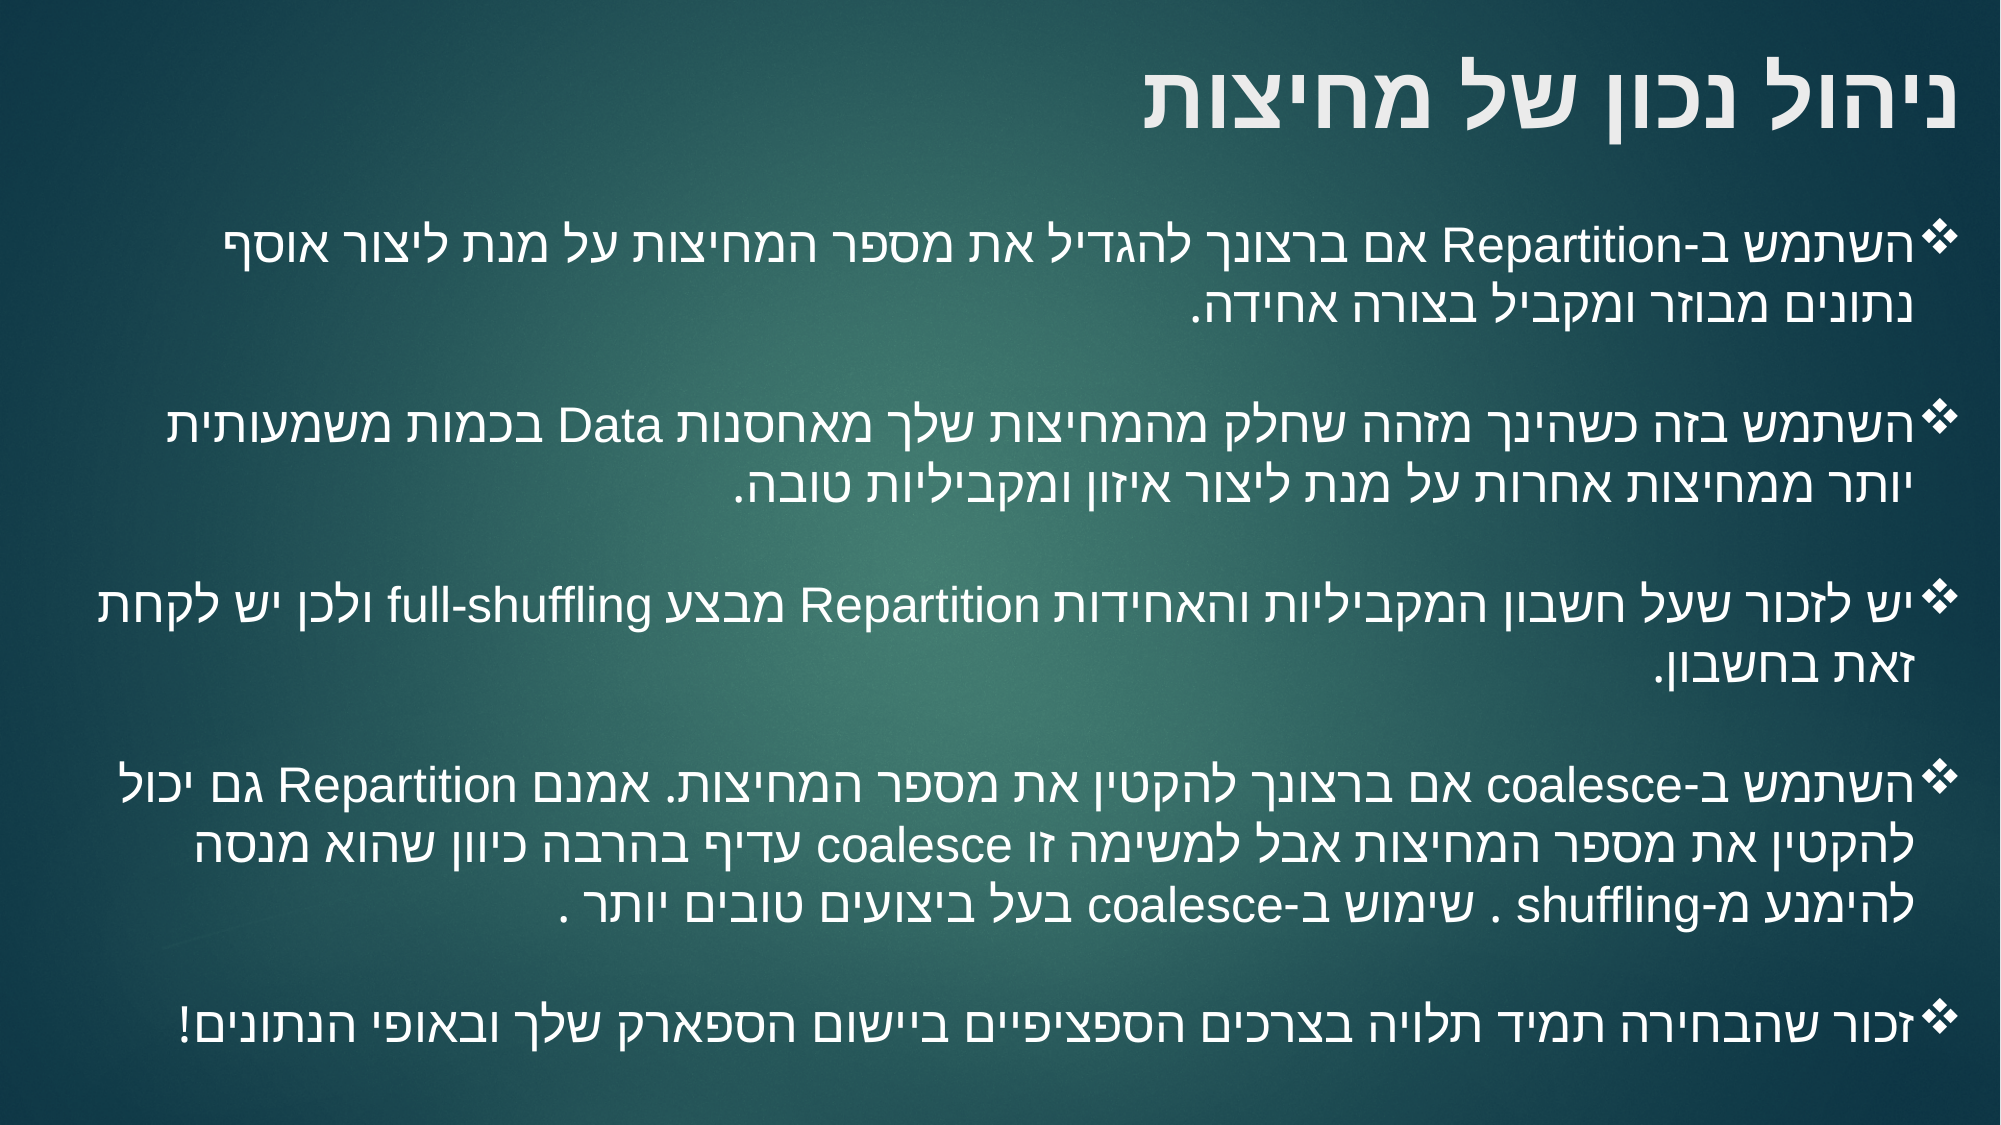

# ניהול נכון של מחיצות
השתמש ב-Repartition אם ברצונך להגדיל את מספר המחיצות על מנת ליצור אוסף נתונים מבוזר ומקביל בצורה אחידה.

השתמש בזה כשהינך מזהה שחלק מהמחיצות שלך מאחסנות Data בכמות משמעותית יותר ממחיצות אחרות על מנת ליצור איזון ומקביליות טובה.

יש לזכור שעל חשבון המקביליות והאחידות Repartition מבצע full-shuffling ולכן יש לקחת זאת בחשבון.

השתמש ב-coalesce אם ברצונך להקטין את מספר המחיצות. אמנם Repartition גם יכול להקטין את מספר המחיצות אבל למשימה זו coalesce עדיף בהרבה כיוון שהוא מנסה להימנע מ-shuffling . שימוש ב-coalesce בעל ביצועים טובים יותר .

זכור שהבחירה תמיד תלויה בצרכים הספציפיים ביישום הספארק שלך ובאופי הנתונים!